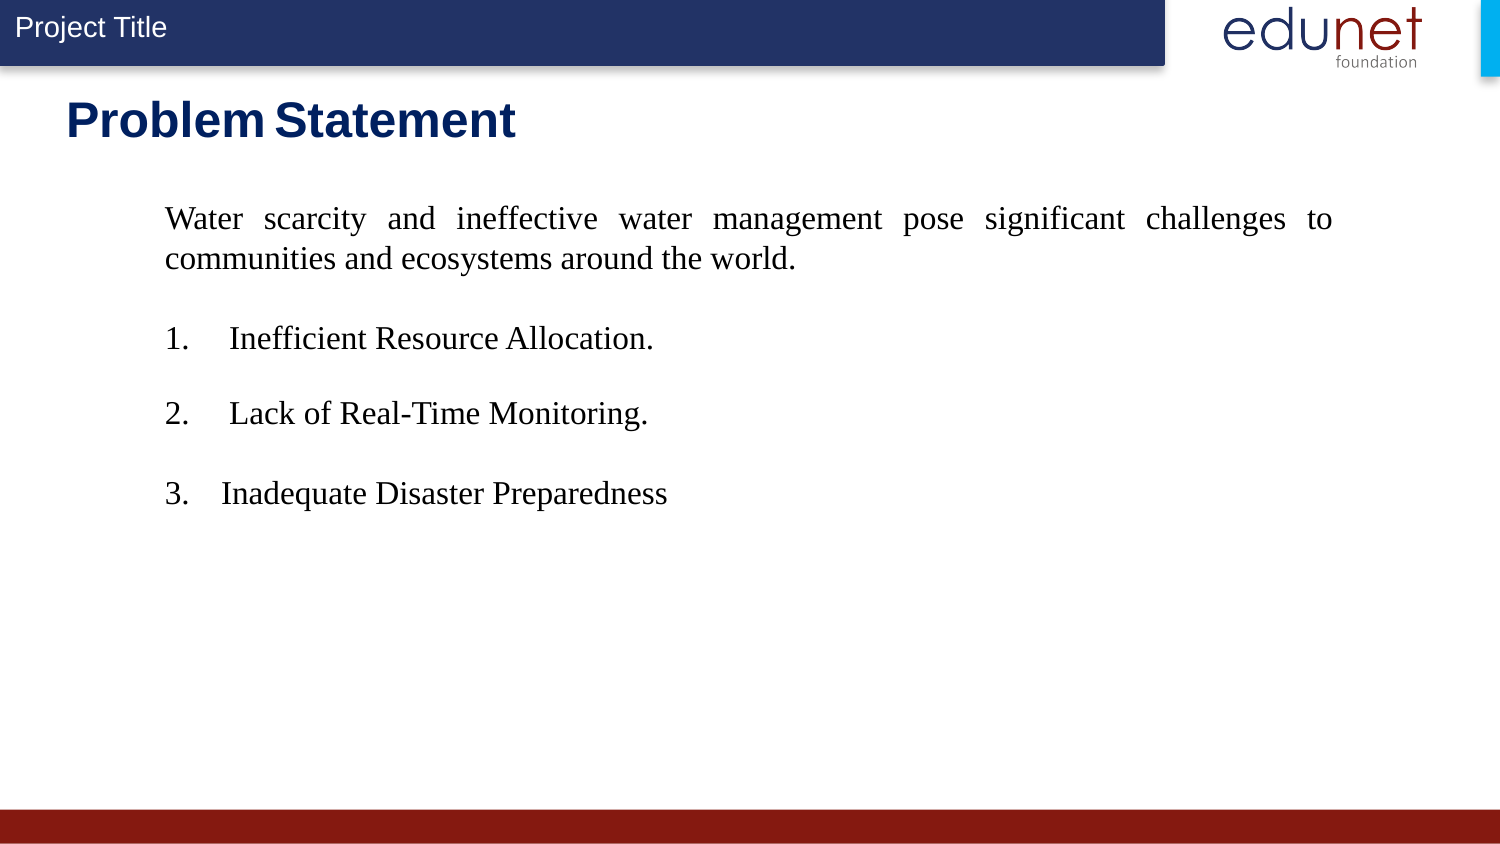

# Problem Statement
Water scarcity and ineffective water management pose significant challenges to communities and ecosystems around the world.

 Inefficient Resource Allocation.

 Lack of Real-Time Monitoring.

Inadequate Disaster Preparedness